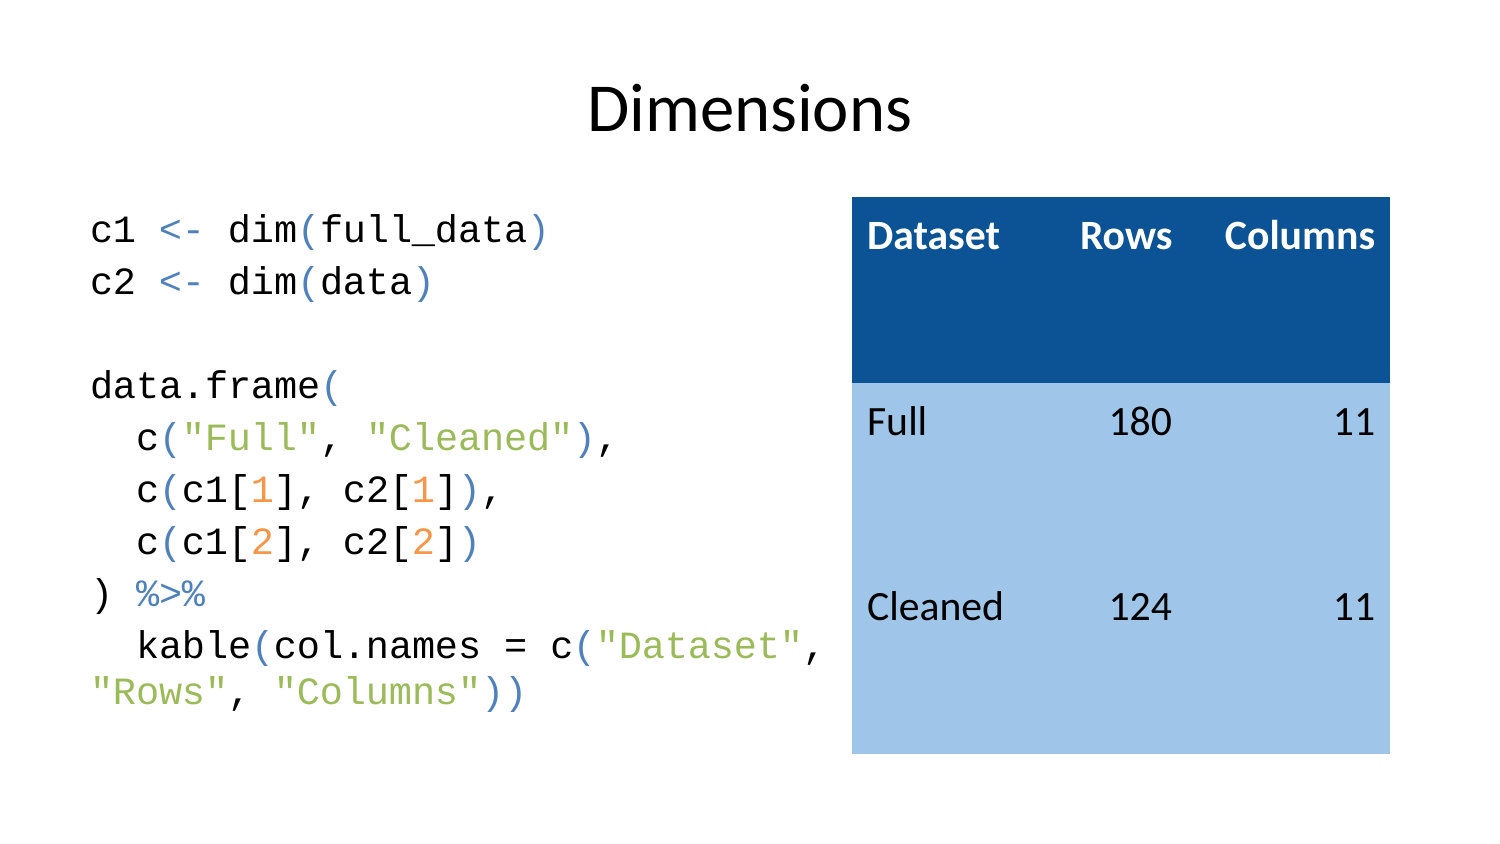

# Dimensions
c1 <- dim(full_data)
c2 <- dim(data)

data.frame(
  c("Full", "Cleaned"),
  c(c1[1], c2[1]),
  c(c1[2], c2[2])
) %>%
  kable(col.names = c("Dataset", "Rows", "Columns"))

| Dataset | Rows | Columns |
| --- | --- | --- |
| Full | 180 | 11 |
| Cleaned | 124 | 11 |